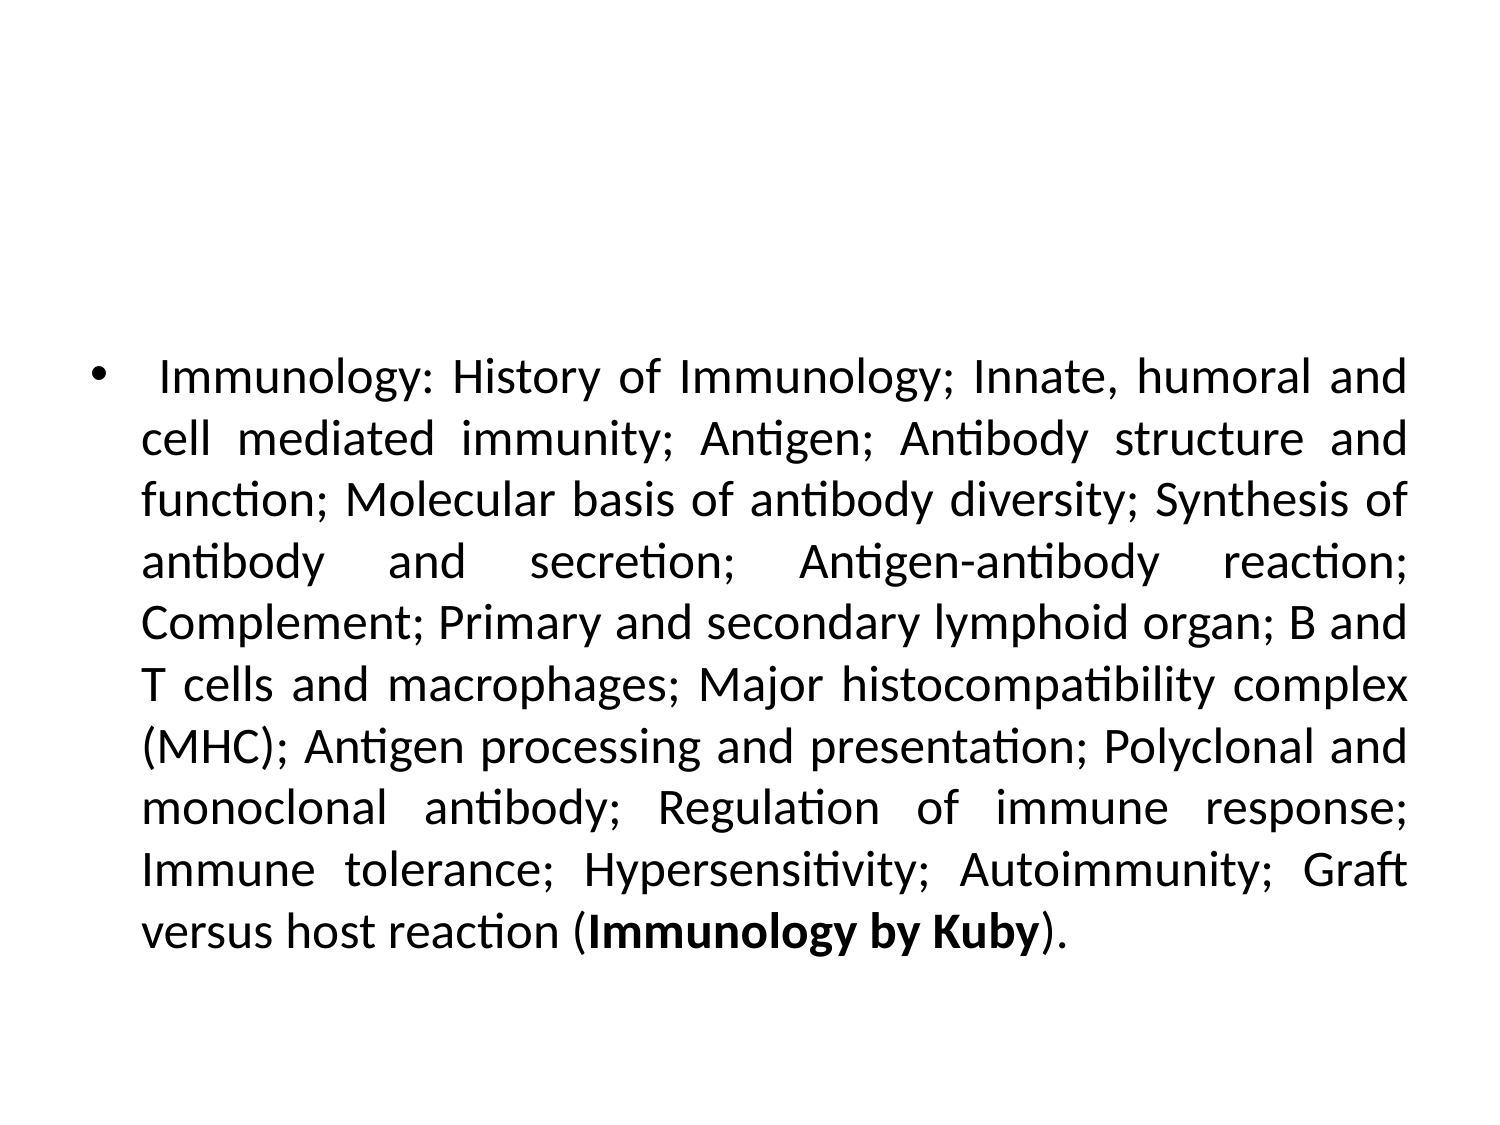

#

 Immunology: History of Immunology; Innate, humoral and cell mediated immunity; Antigen; Antibody structure and function; Molecular basis of antibody diversity; Synthesis of antibody and secretion; Antigen-antibody reaction; Complement; Primary and secondary lymphoid organ; B and T cells and macrophages; Major histocompatibility complex (MHC); Antigen processing and presentation; Polyclonal and monoclonal antibody; Regulation of immune response; Immune tolerance; Hypersensitivity; Autoimmunity; Graft versus host reaction (Immunology by Kuby).